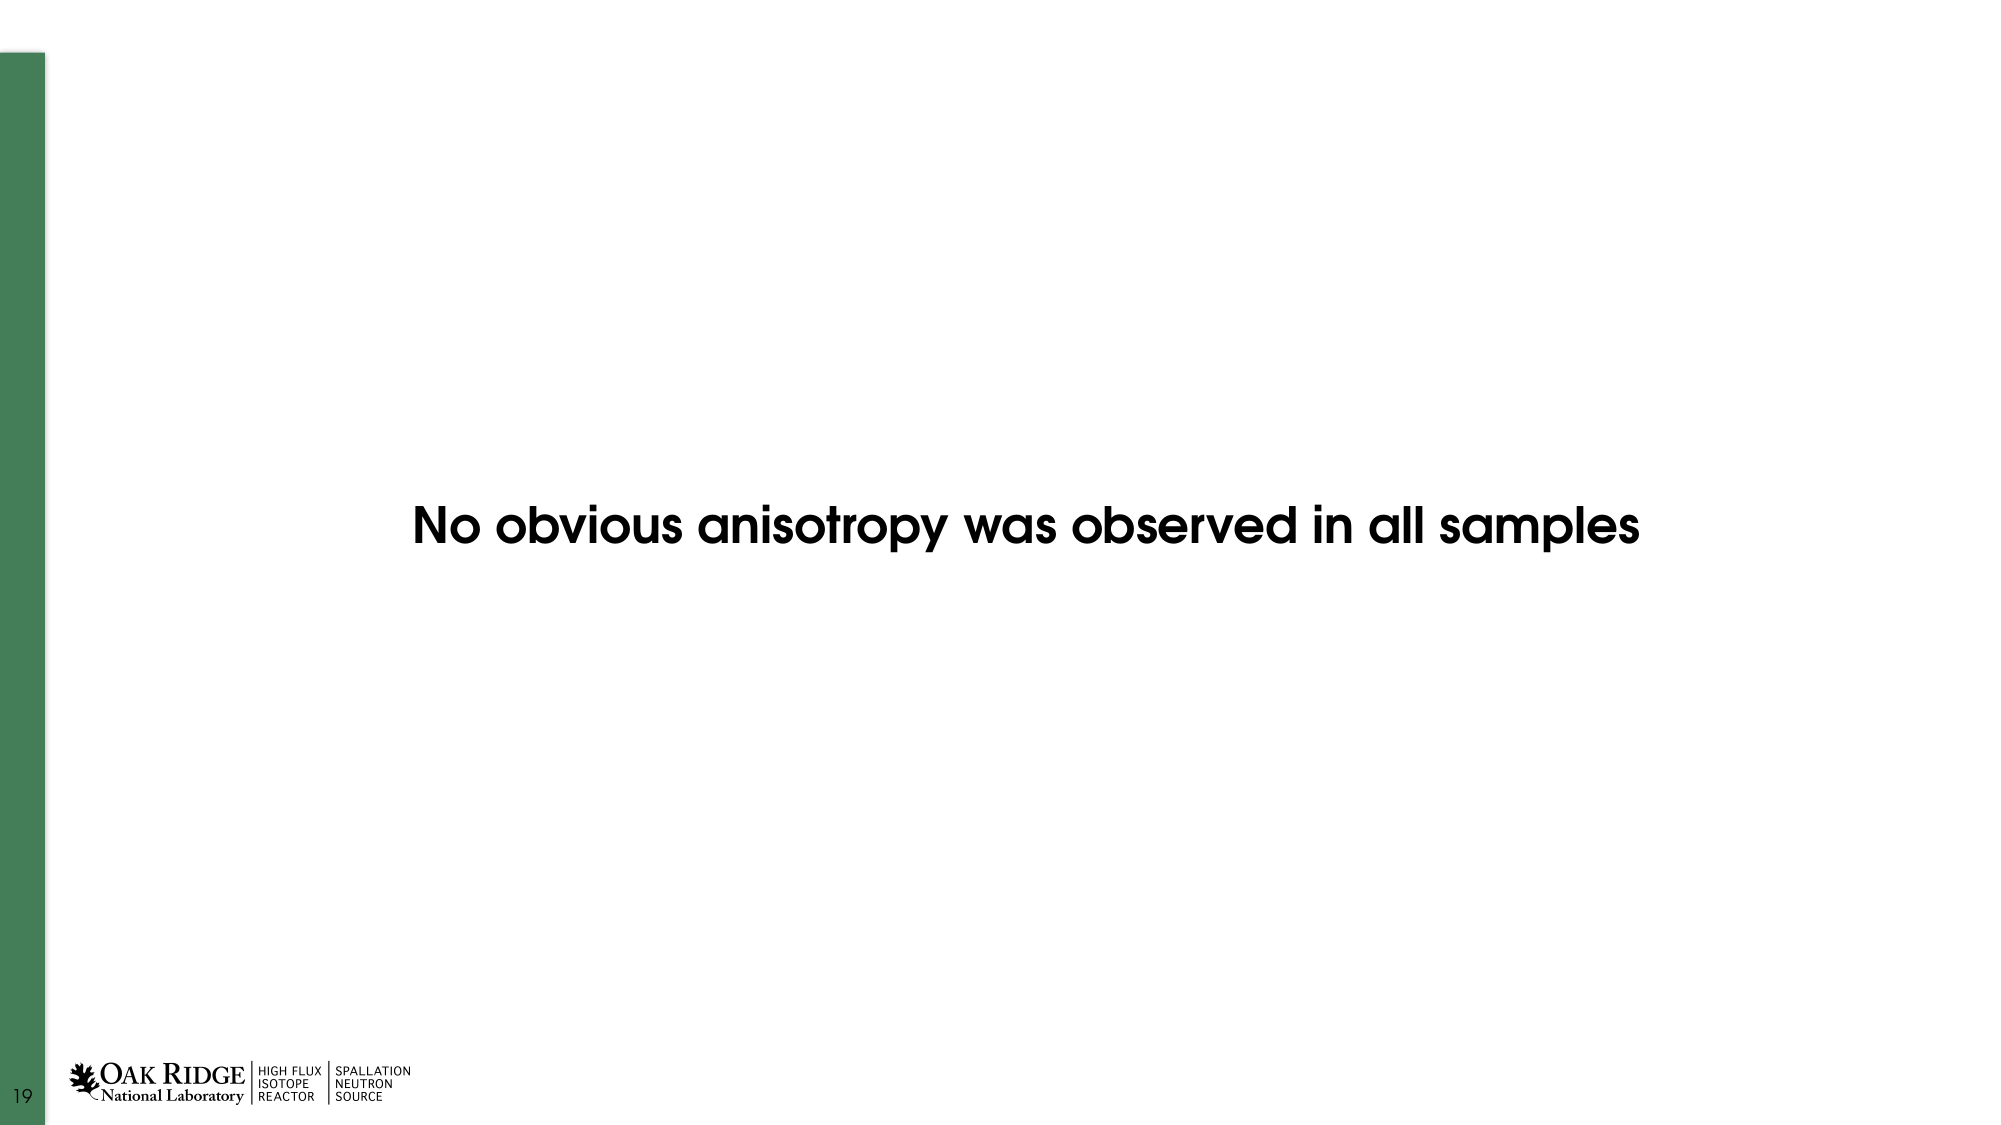

No obvious anisotropy was observed in all samples